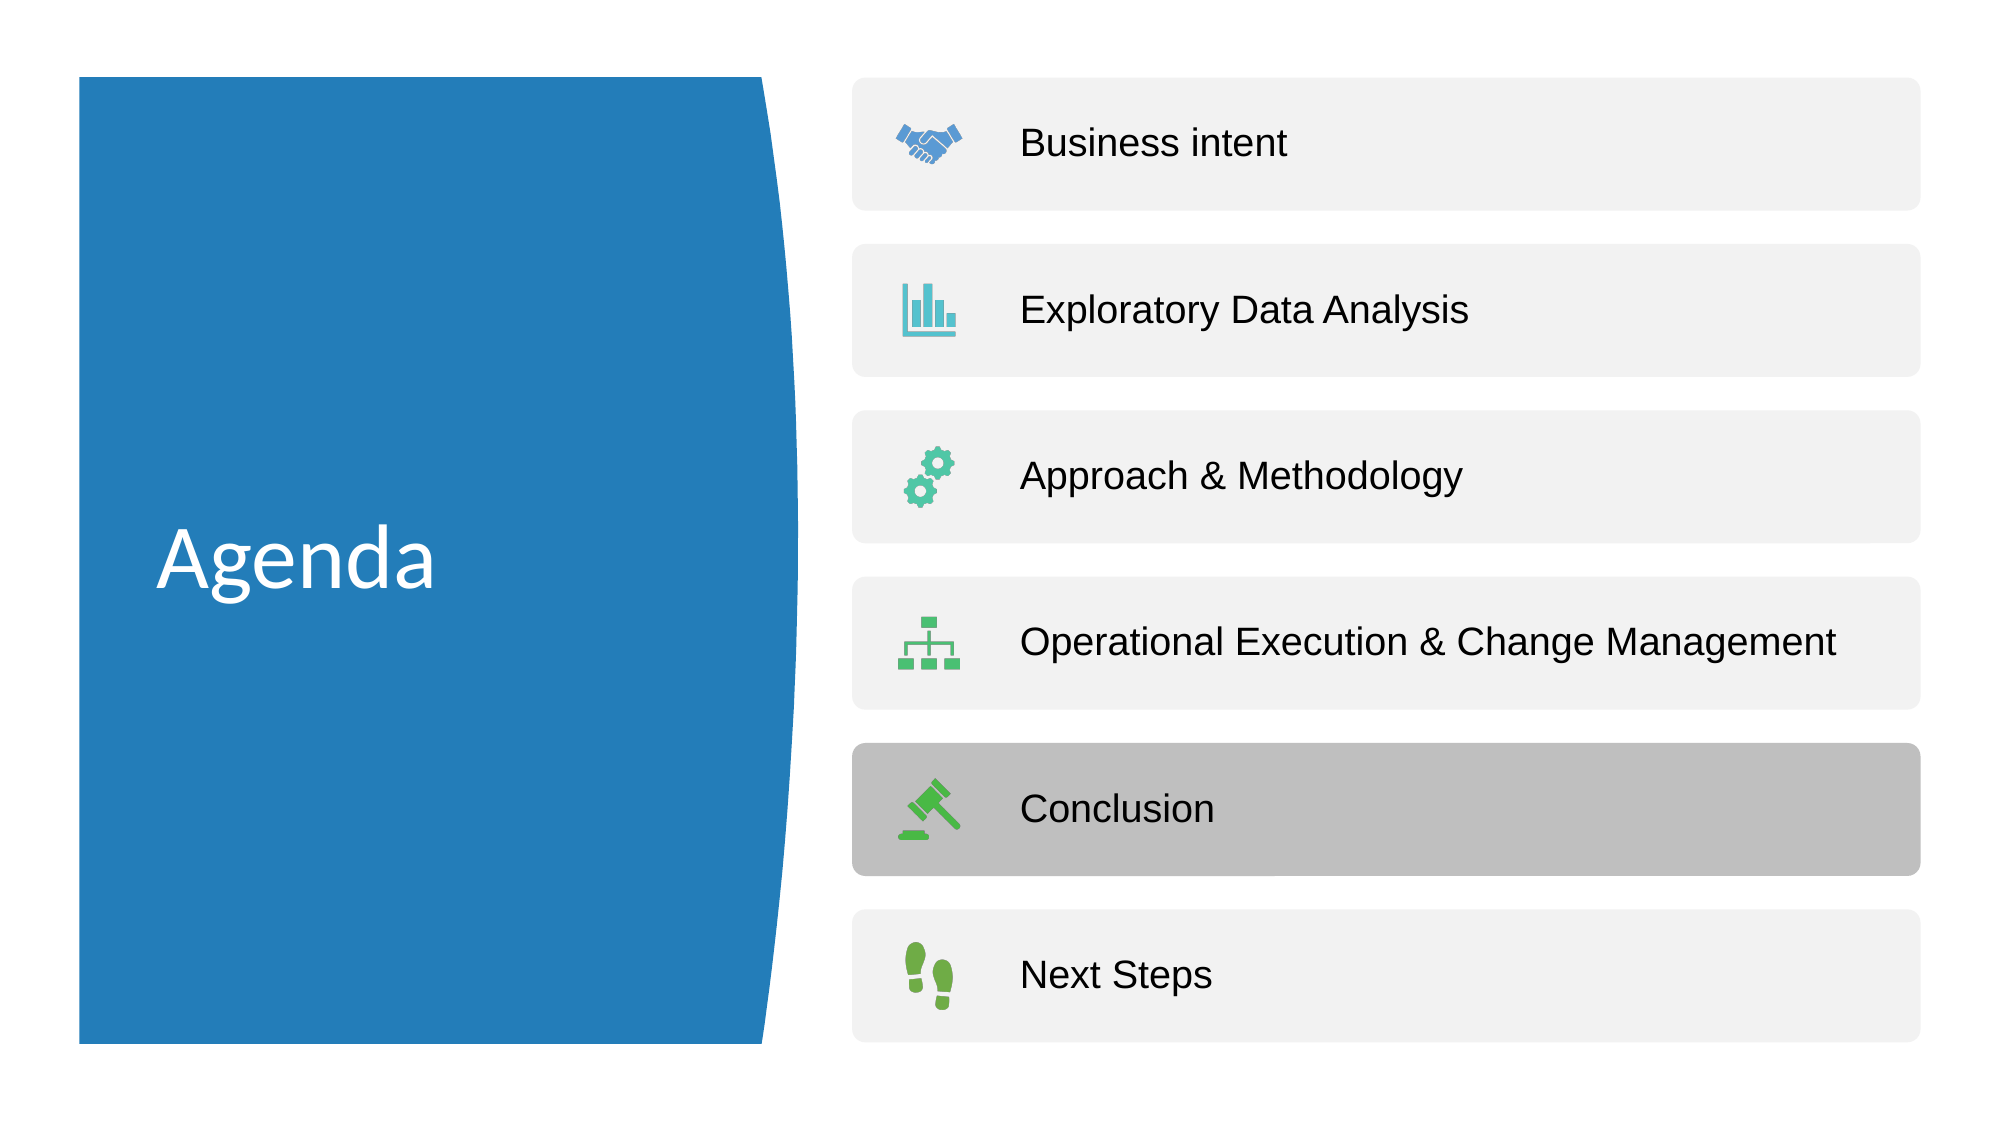

Business intent

Exploratory Data Analysis

Approach & Methodology

Operational Execution & Change Management

Conclusion

Next Steps

# Agenda